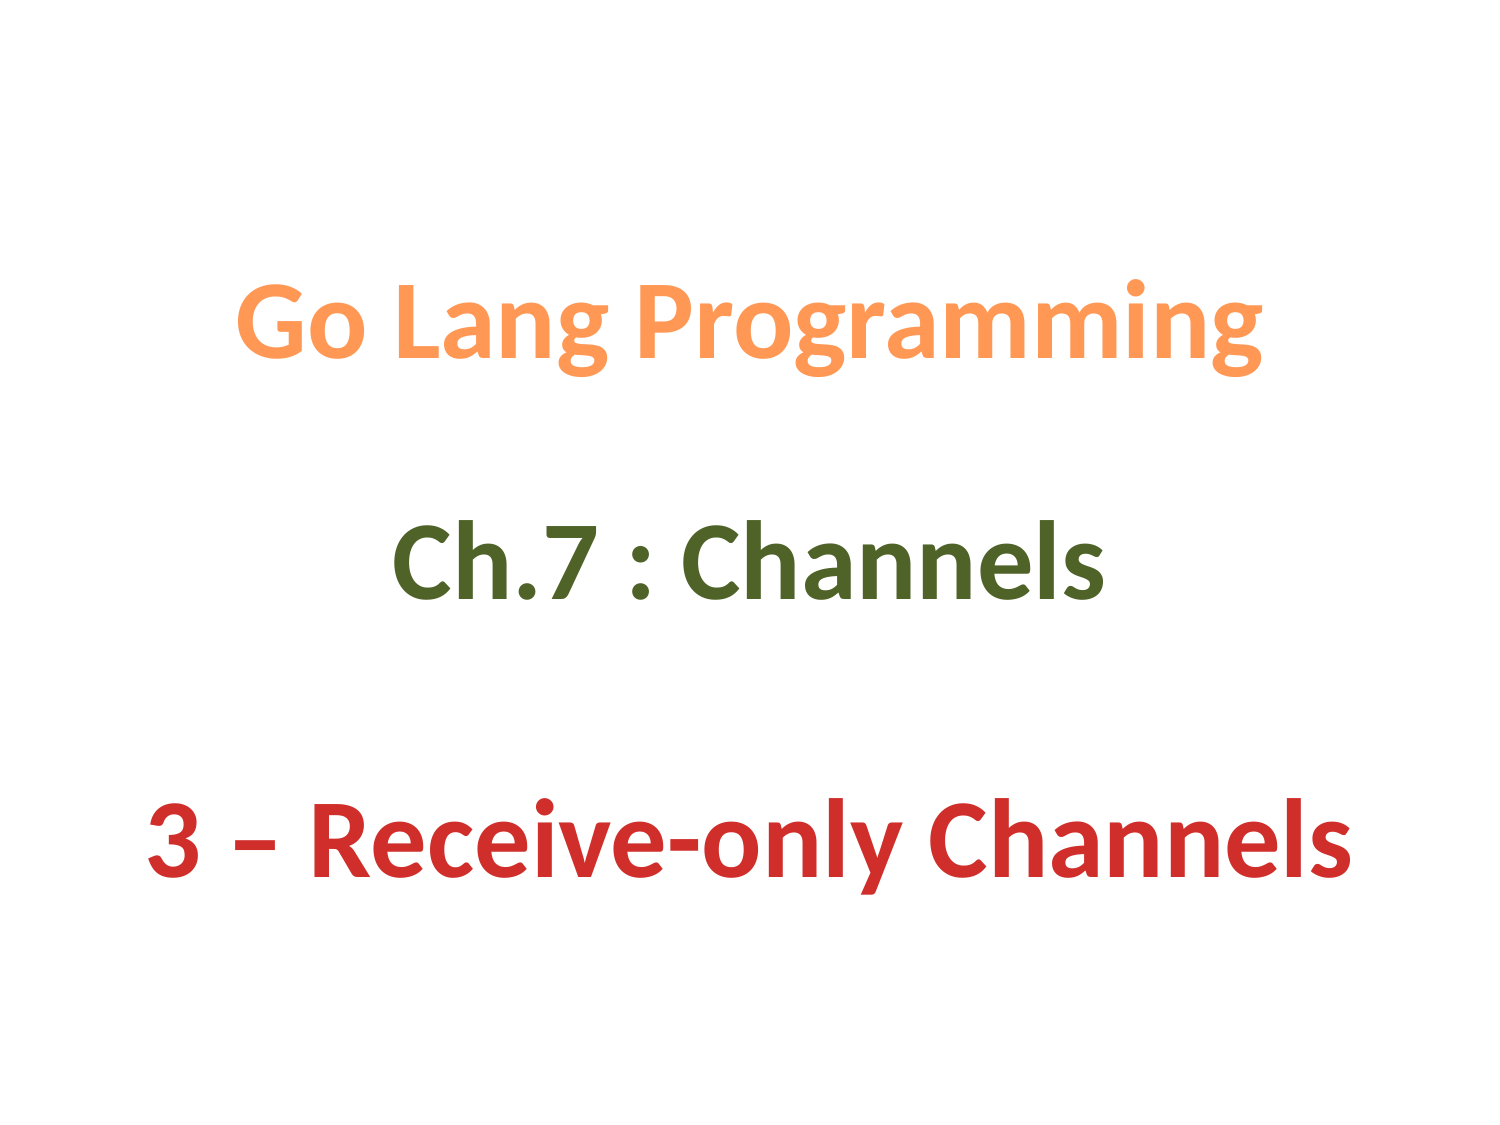

Go Lang Programming
Ch.7 : Channels
3 – Receive-only Channels